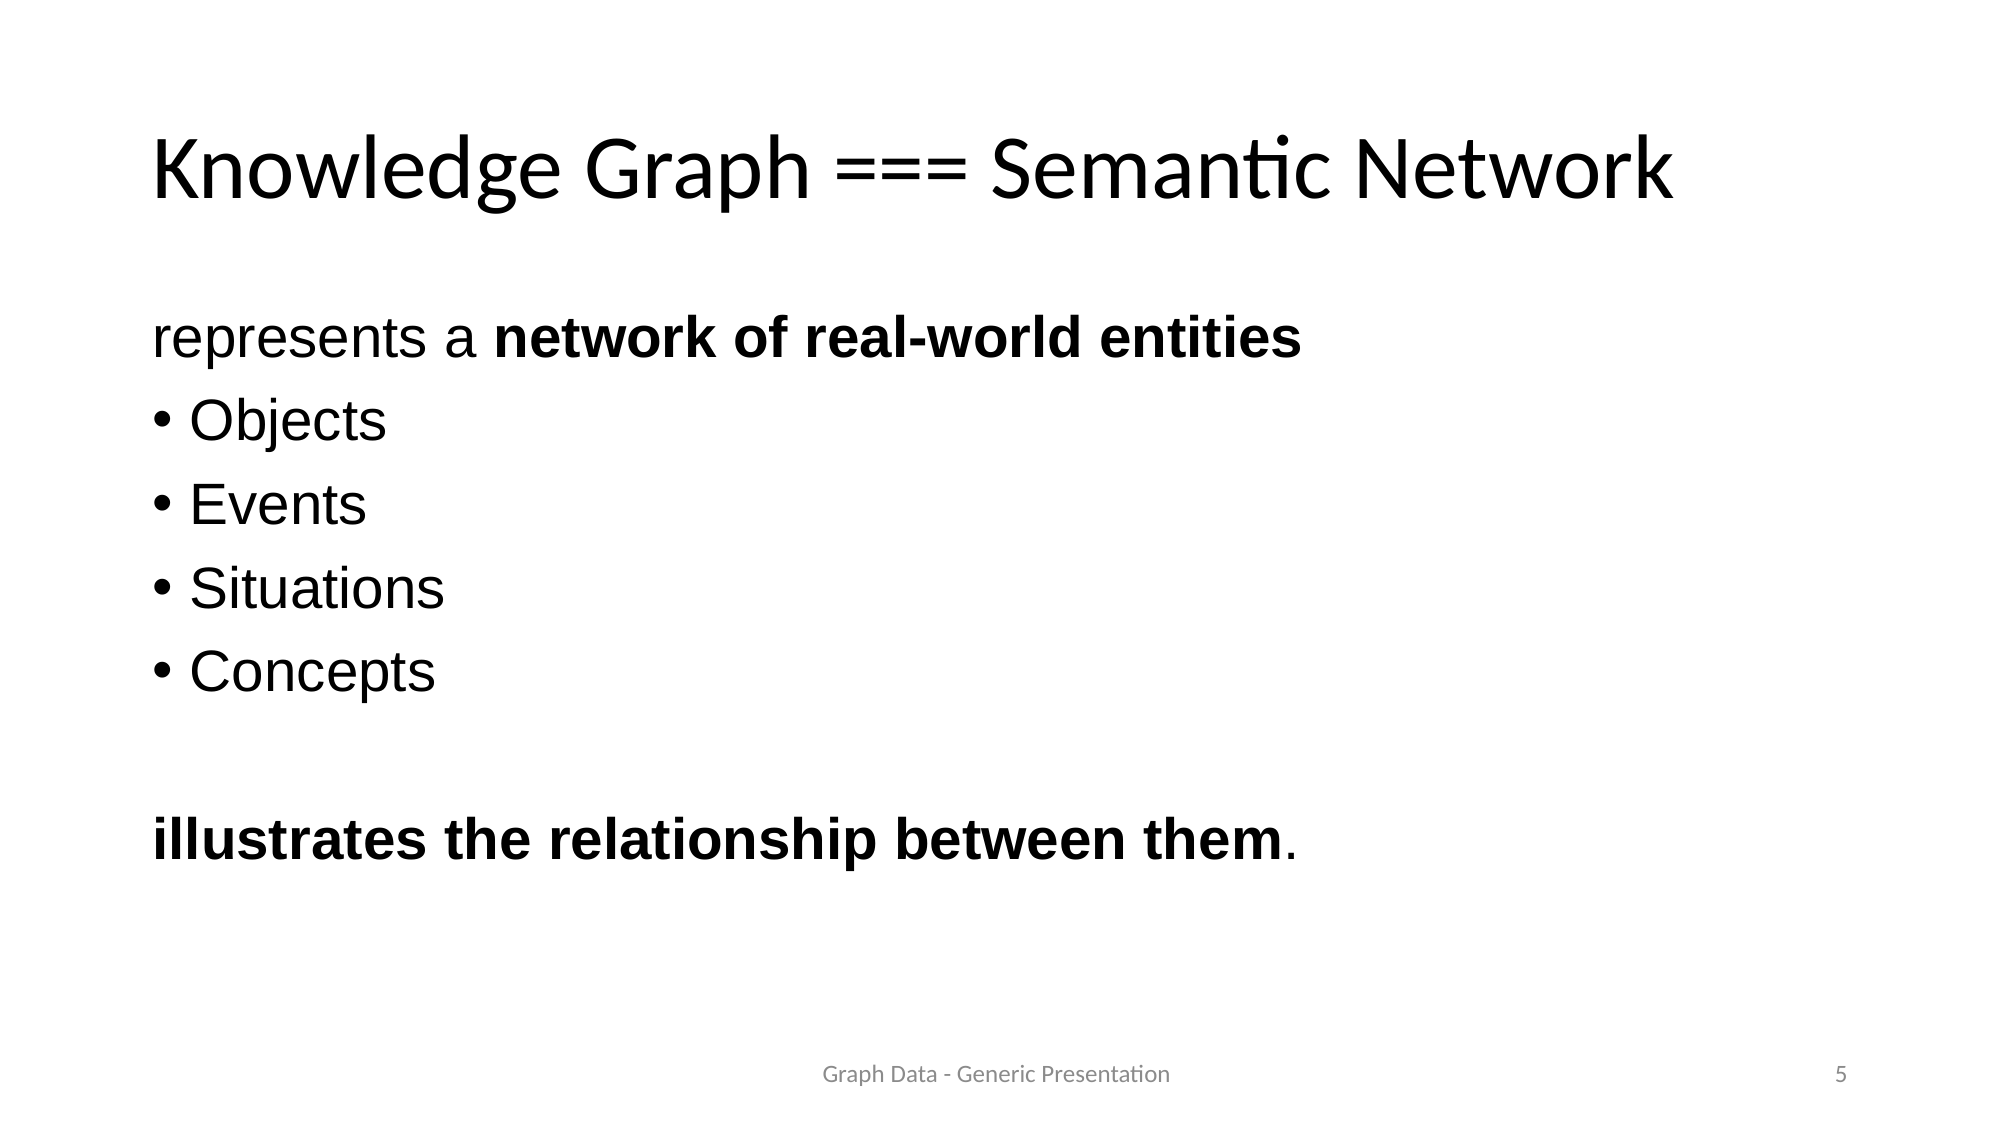

# Knowledge Graph === Semantic Network
represents a network of real-world entities
Objects
Events
Situations
Concepts

illustrates the relationship between them.

Graph Data - Generic Presentation
5